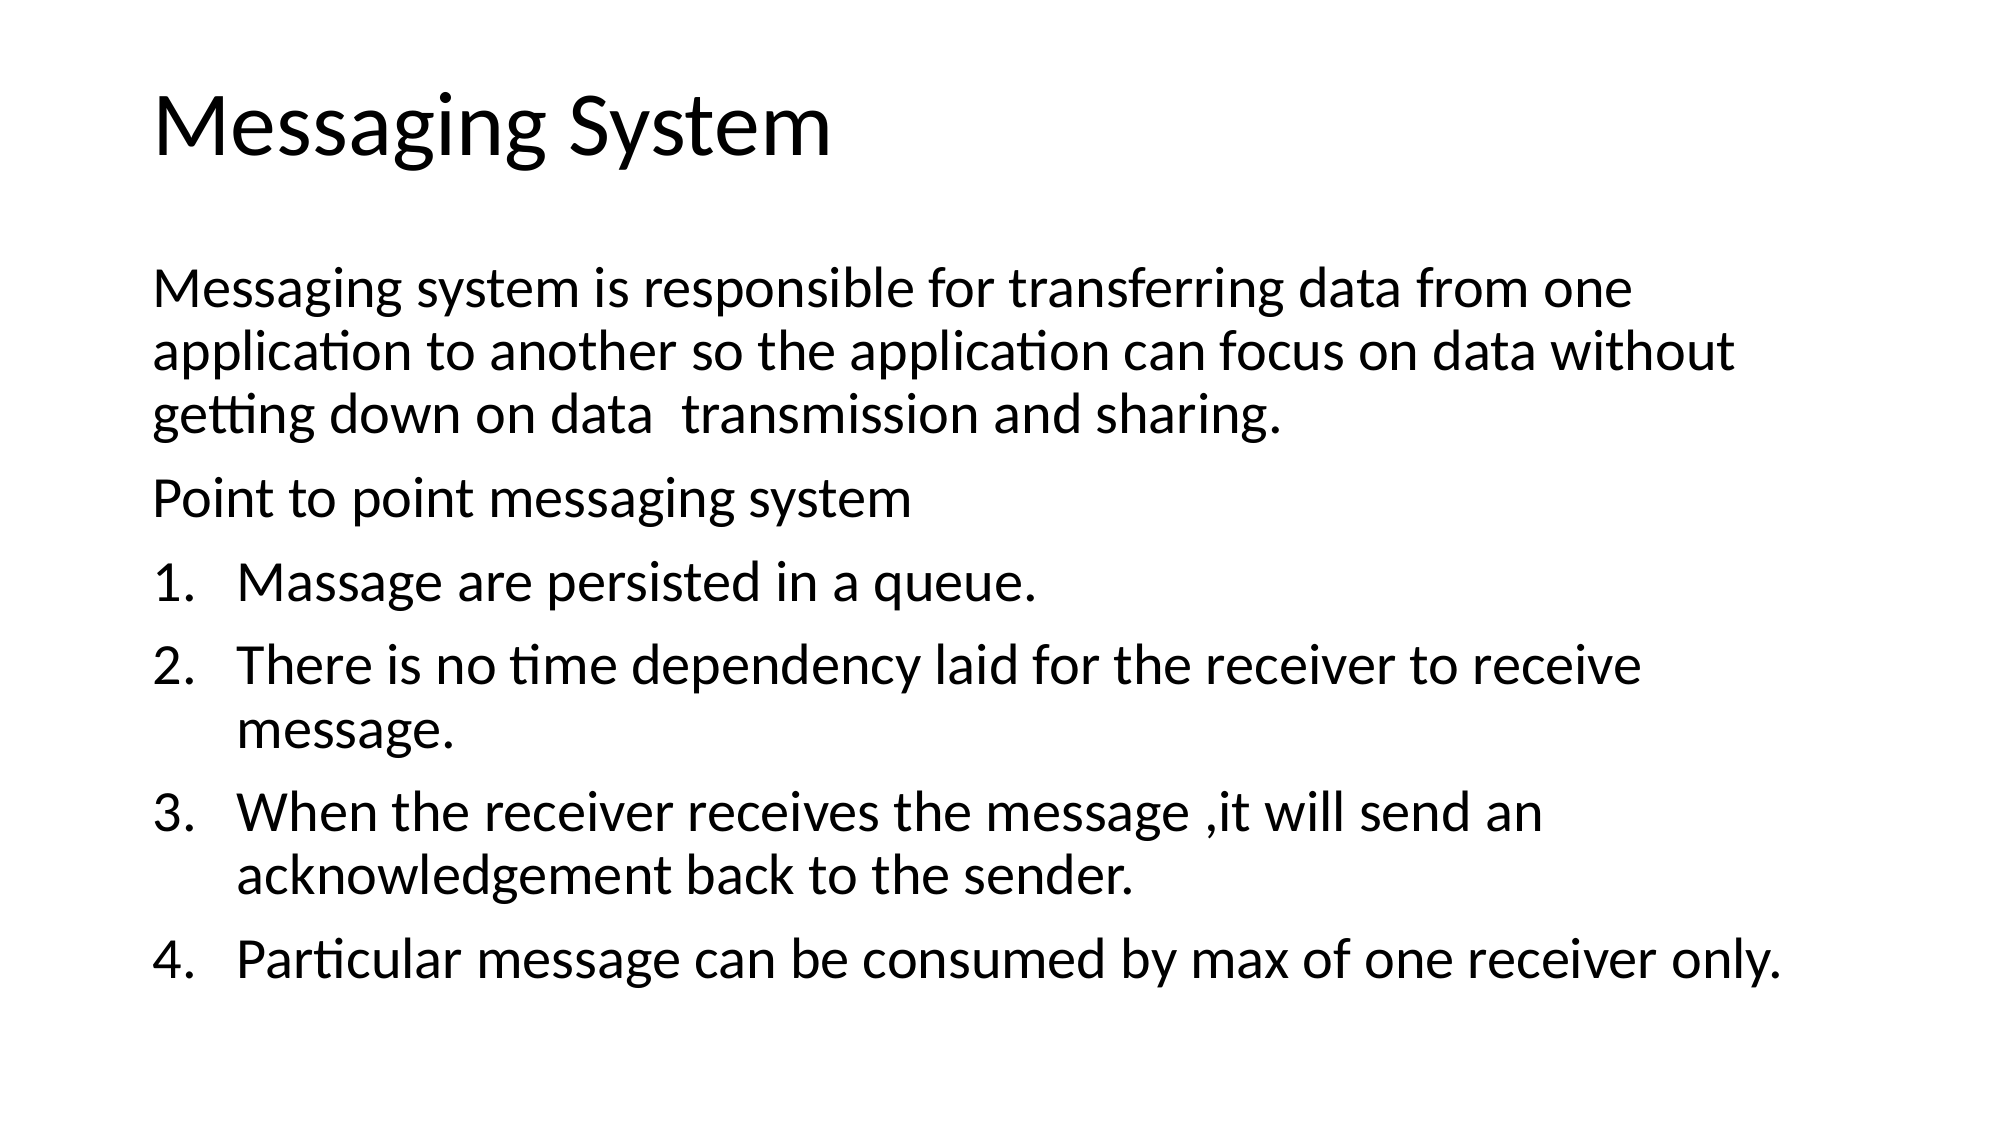

# Messaging System
Messaging system is responsible for transferring data from one application to another so the application can focus on data without getting down on data  transmission and sharing.
Point to point messaging system
Massage are persisted in a queue.
There is no time dependency laid for the receiver to receive message.
When the receiver receives the message ,it will send an acknowledgement back to the sender.
Particular message can be consumed by max of one receiver only.